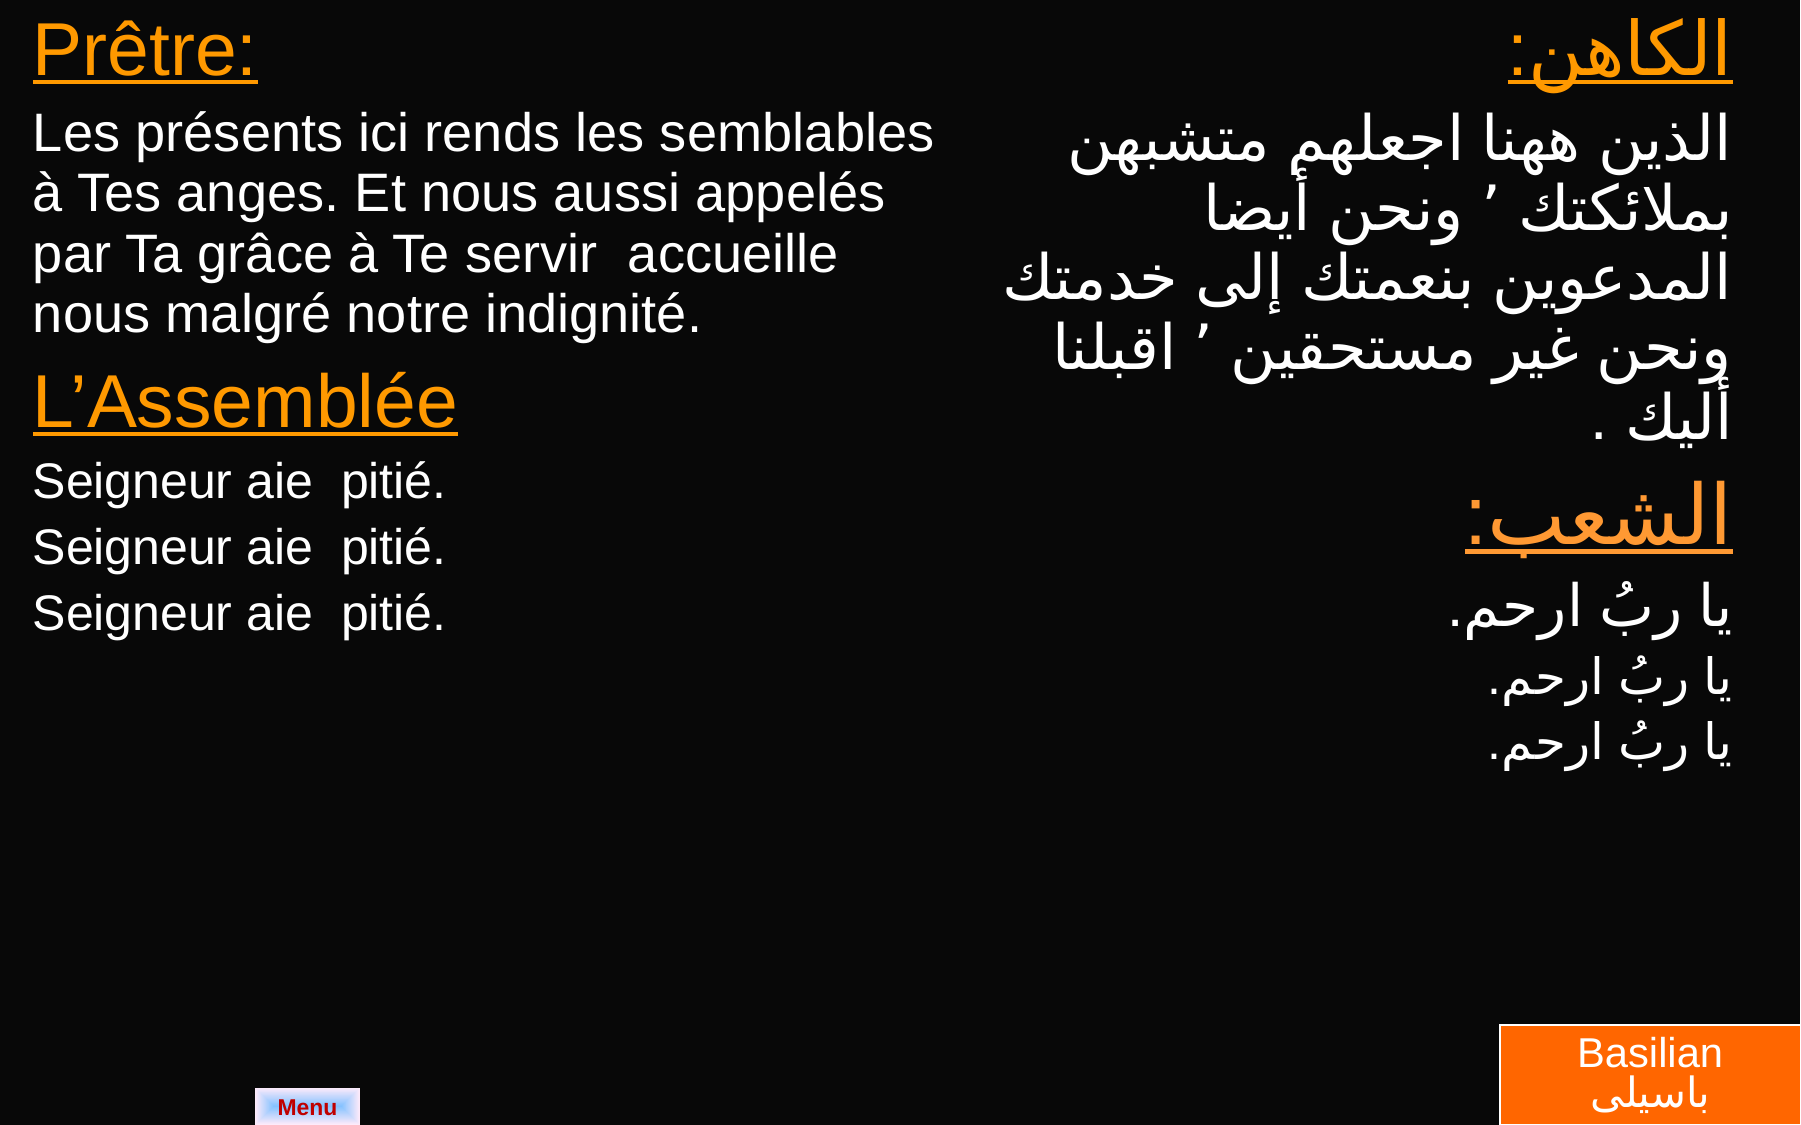

| Prêtre: Les présents ici rends les semblables à Tes anges. Et nous aussi appelés par Ta grâce à Te servir accueille nous malgré notre indignité. L’Assemblée Seigneur aie pitié. Seigneur aie pitié. Seigneur aie pitié. | الكاهن: الذين ههنا اجعلهم متشبهن بملائكتك ٬ ونحن أيضا المدعوين بنعمتك إلى خدمتك ونحن غير مستحقين ٬ اقبلنا أليك . الشعب: يا ربُ ارحم. يا ربُ ارحم. يا ربُ ارحم. |
| --- | --- |
Basilian
باسيلى
Menu